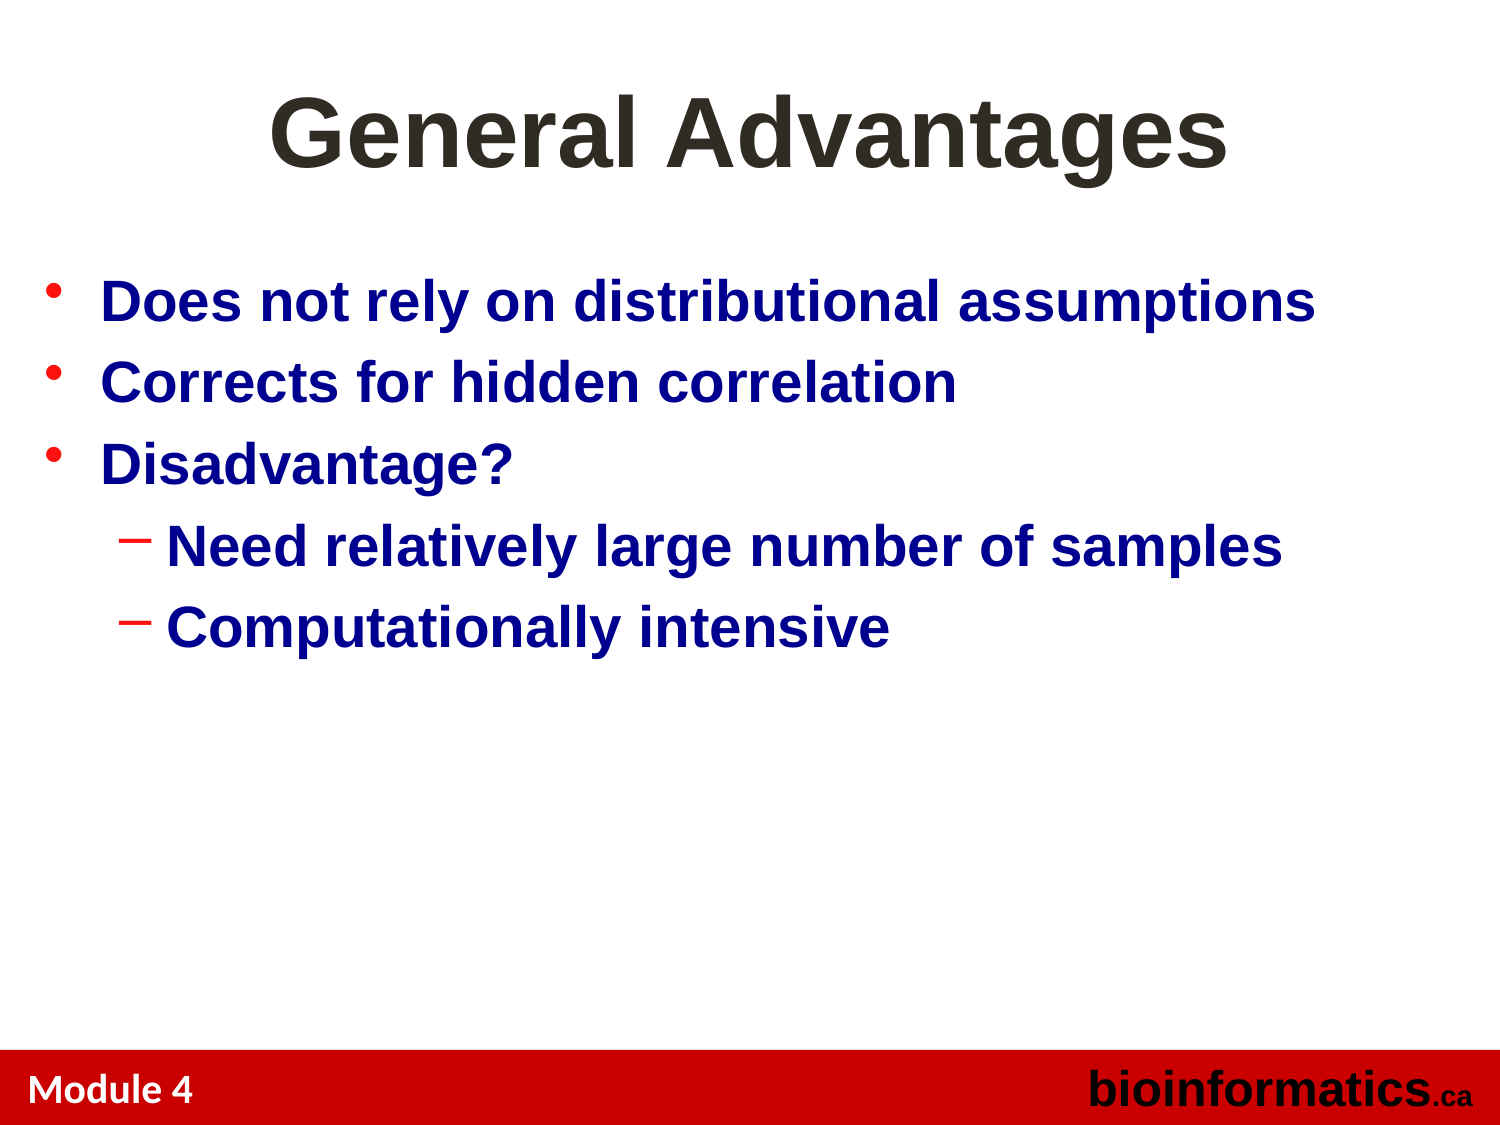

# General Advantages
Does not rely on distributional assumptions
Corrects for hidden correlation
Disadvantage?
Need relatively large number of samples
Computationally intensive